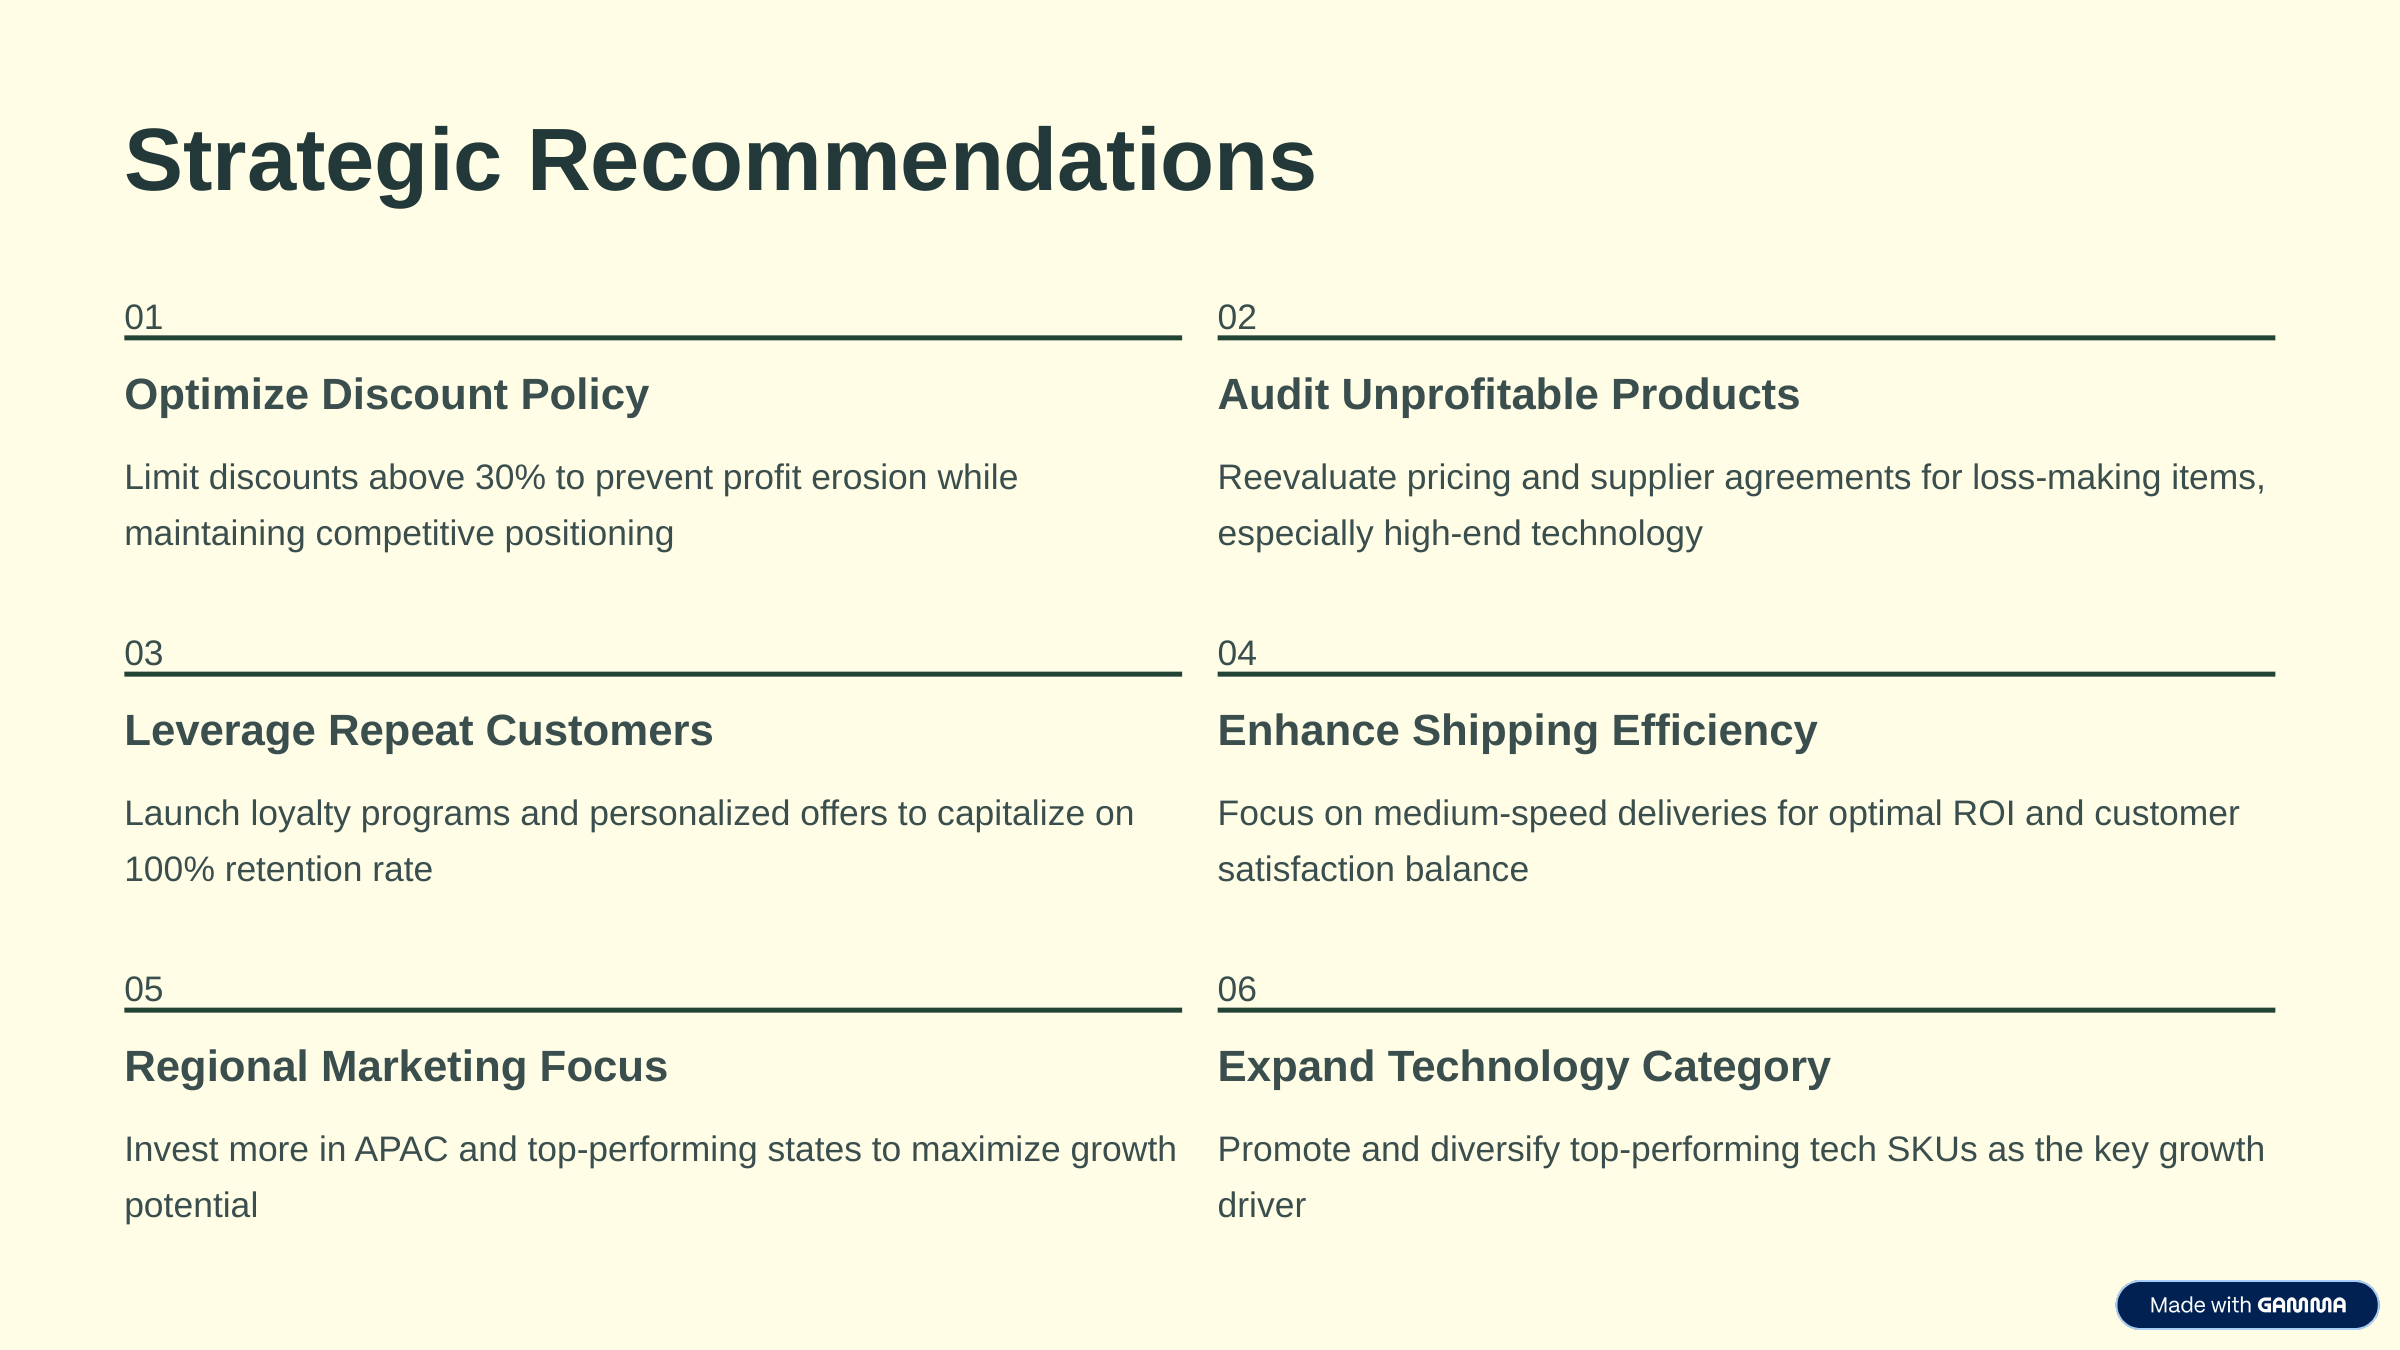

Strategic Recommendations
01
02

Optimize Discount Policy
Audit Unprofitable Products
Limit discounts above 30% to prevent profit erosion while maintaining competitive positioning
Reevaluate pricing and supplier agreements for loss-making items, especially high-end technology
03
04

Leverage Repeat Customers
Enhance Shipping Efficiency
Launch loyalty programs and personalized offers to capitalize on 100% retention rate
Focus on medium-speed deliveries for optimal ROI and customer satisfaction balance
05
06

Regional Marketing Focus
Expand Technology Category
Invest more in APAC and top-performing states to maximize growth potential
Promote and diversify top-performing tech SKUs as the key growth driver